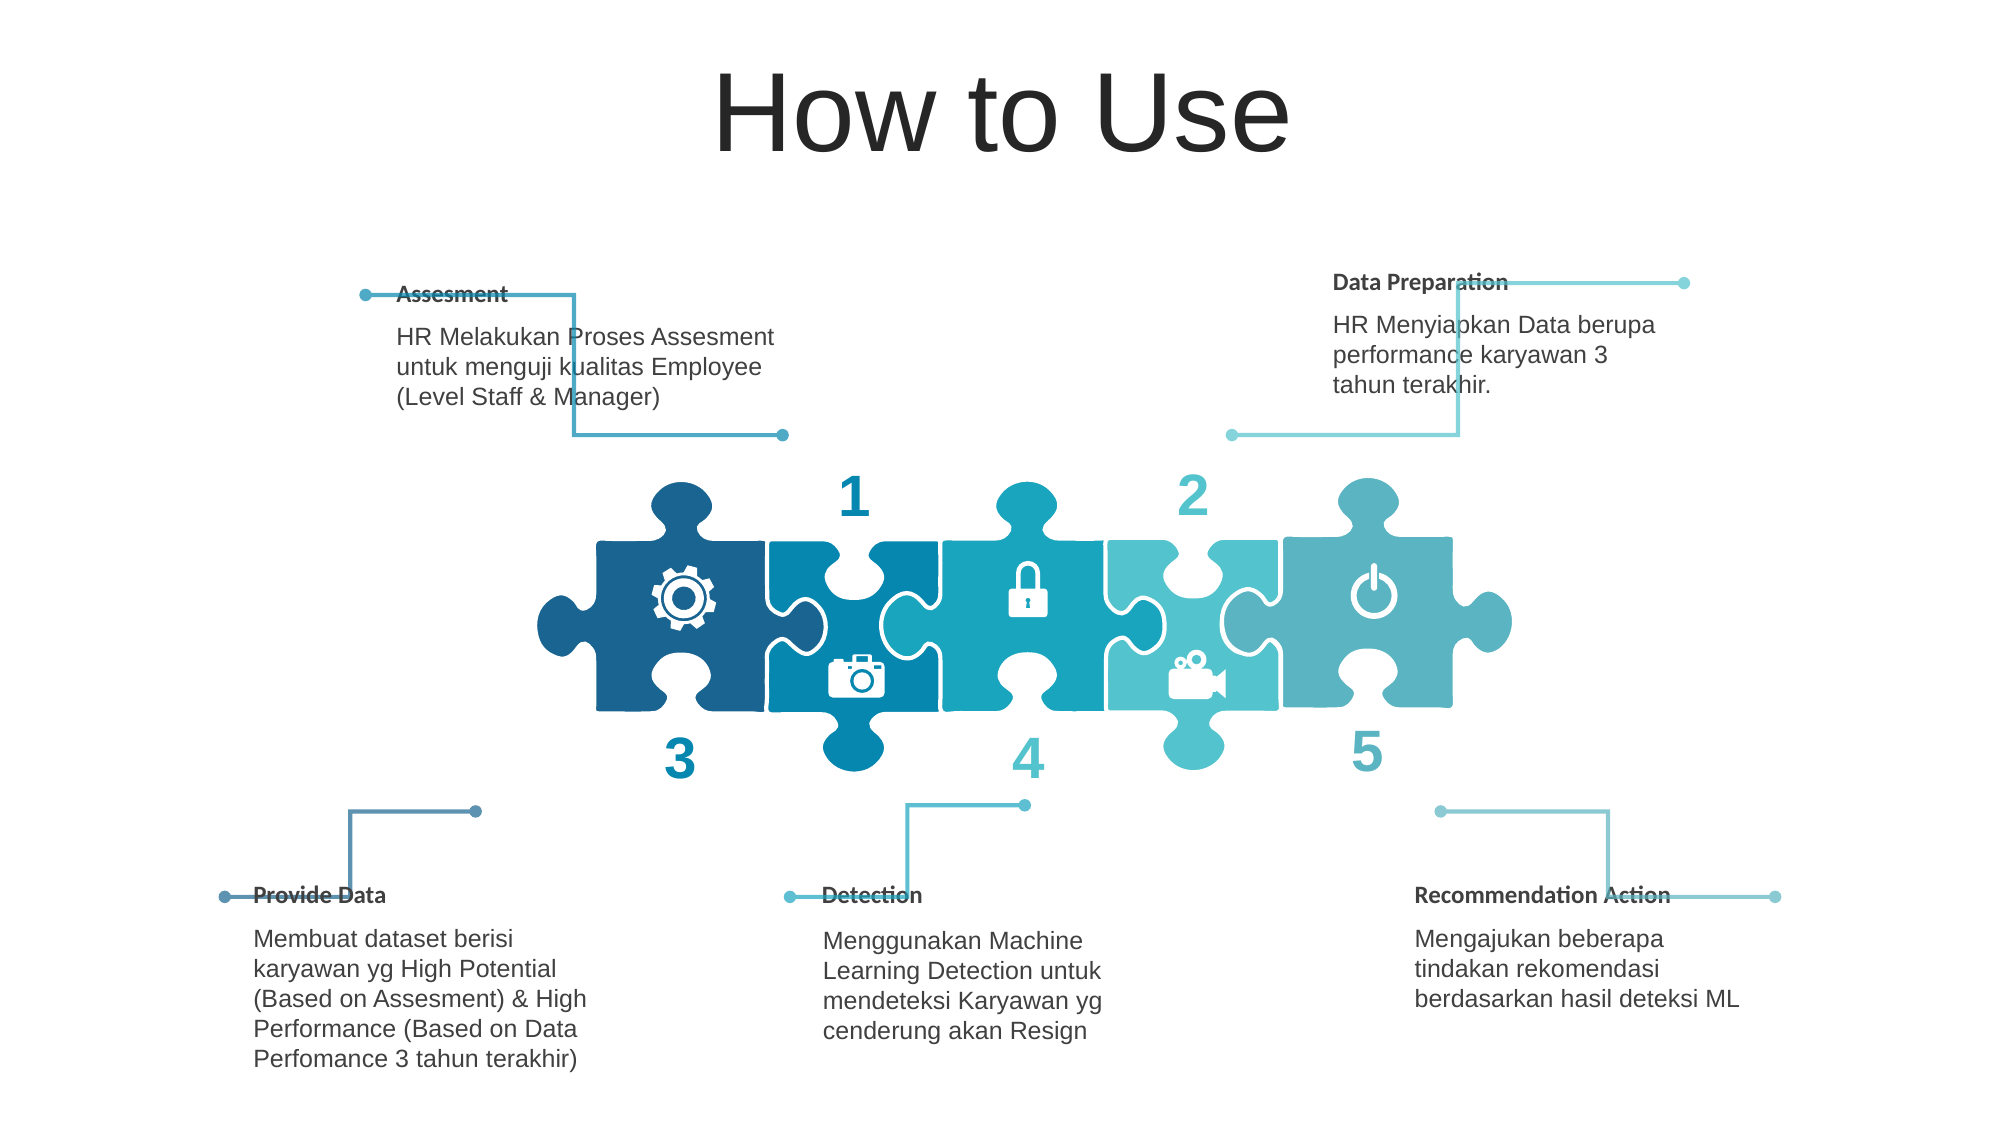

How to Use
Data Preparation
HR Menyiapkan Data berupa performance karyawan 3 tahun terakhir.
Assesment
HR Melakukan Proses Assesment untuk menguji kualitas Employee (Level Staff & Manager)
2
1

5
3
4
Provide Data
Membuat dataset berisi karyawan yg High Potential (Based on Assesment) & High Performance (Based on Data Perfomance 3 tahun terakhir)
Detection
Menggunakan Machine Learning Detection untuk mendeteksi Karyawan yg cenderung akan Resign
Recommendation Action
Mengajukan beberapa tindakan rekomendasi berdasarkan hasil deteksi ML